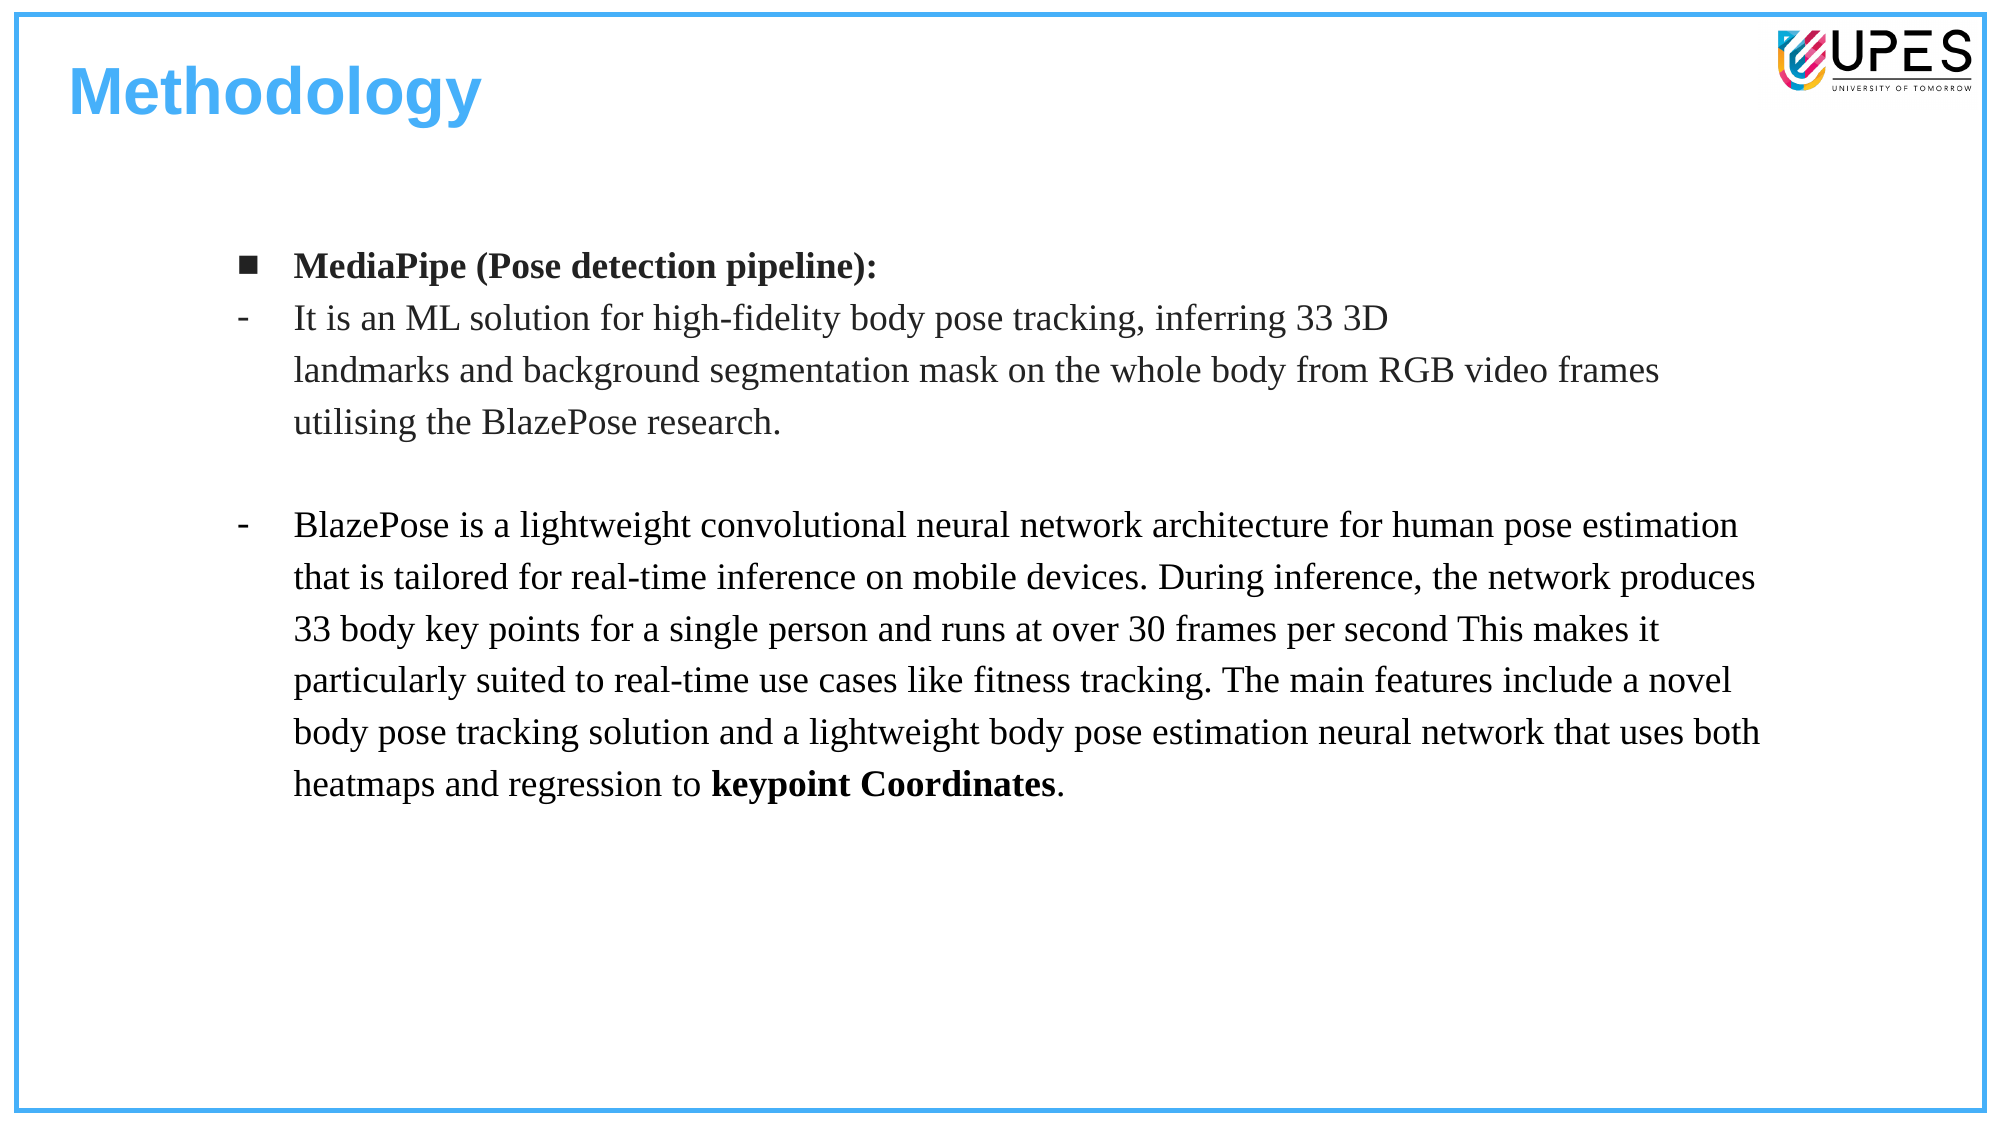

Methodology

MediaPipe (Pose detection pipeline):
It is an ML solution for high-fidelity body pose tracking, inferring 33 3D
landmarks and background segmentation mask on the whole body from RGB video frames utilising the BlazePose research.

BlazePose is a lightweight convolutional neural network architecture for human pose estimation that is tailored for real-time inference on mobile devices. During inference, the network produces 33 body key points for a single person and runs at over 30 frames per second This makes it particularly suited to real-time use cases like fitness tracking. The main features include a novel body pose tracking solution and a lightweight body pose estimation neural network that uses both heatmaps and regression to keypoint Coordinates.